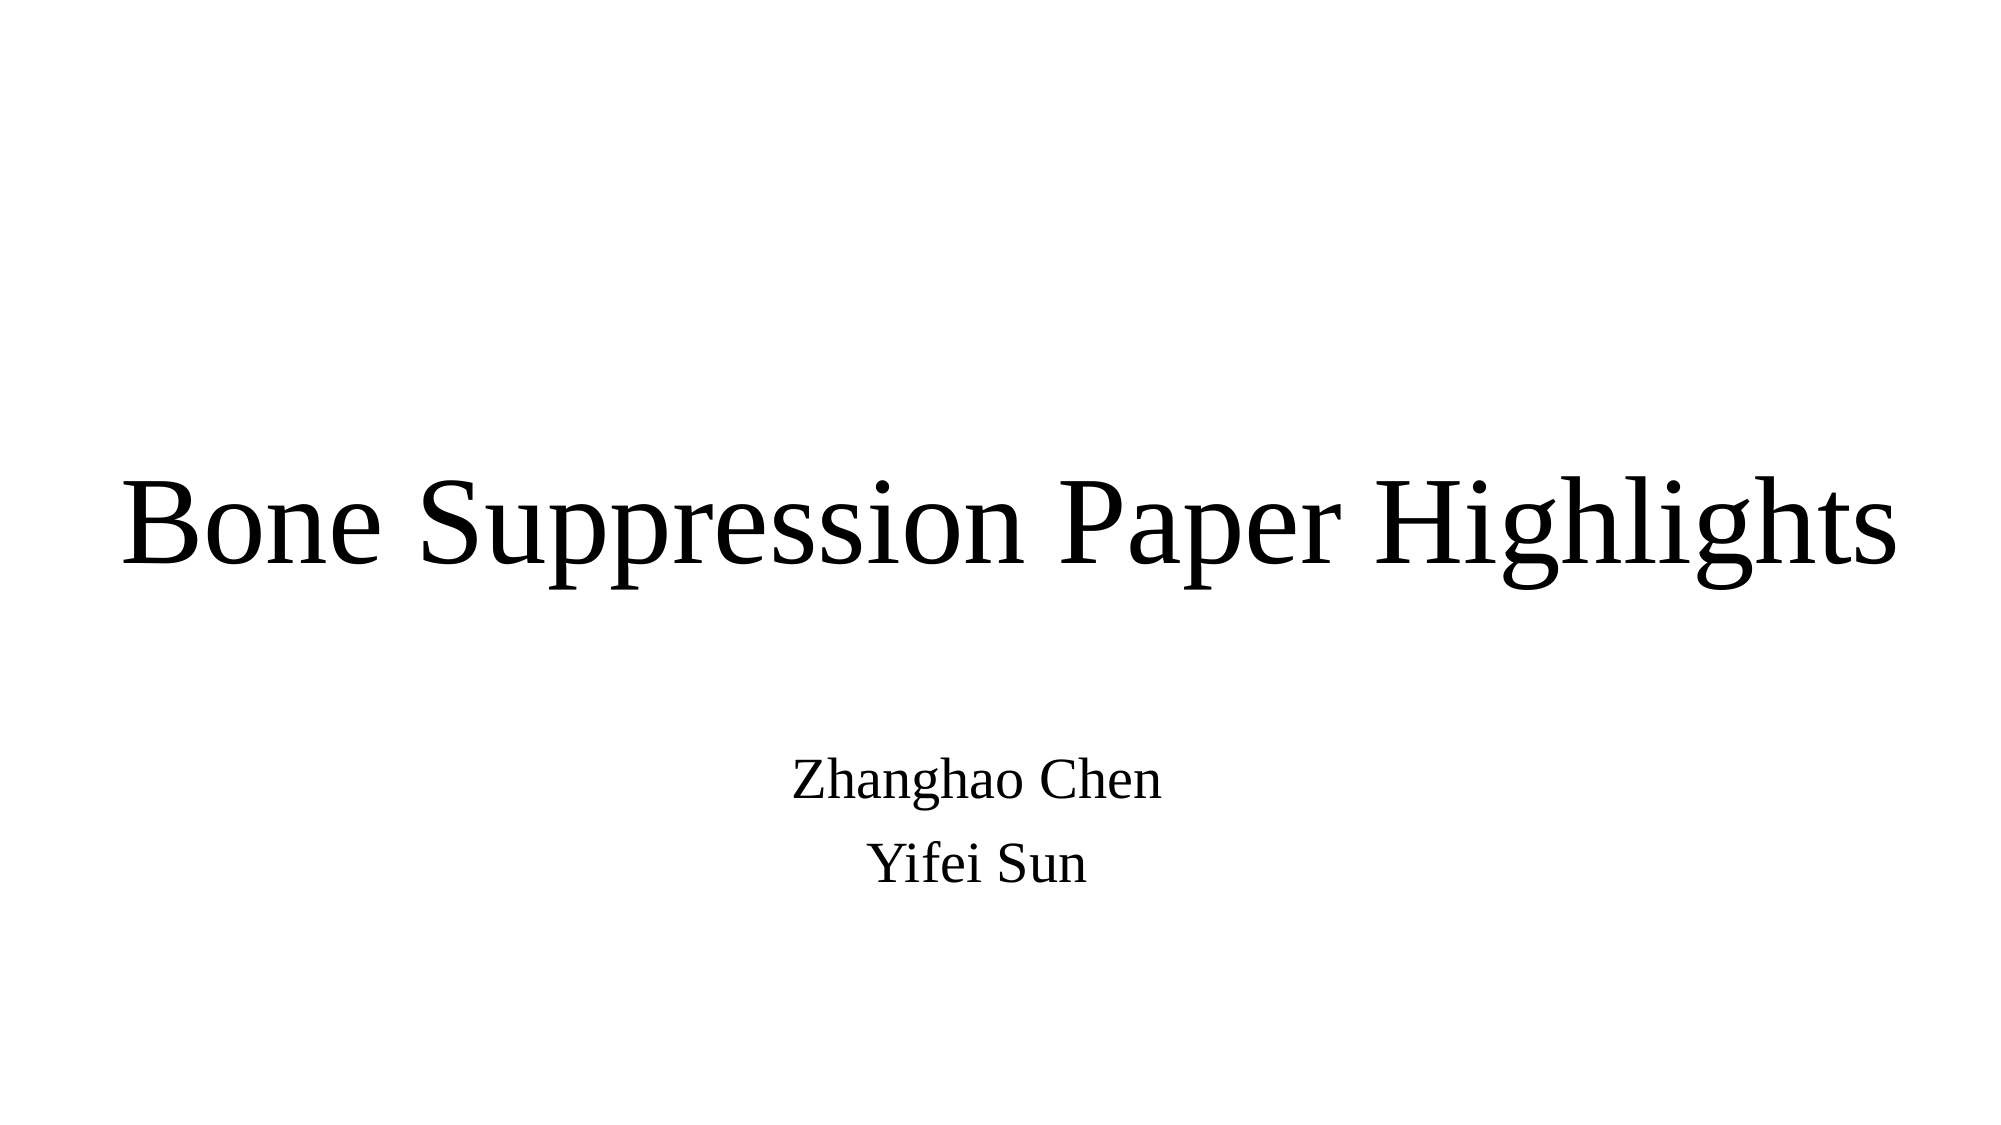

# Bone Suppression Paper Highlights

Zhanghao Chen
Yifei Sun